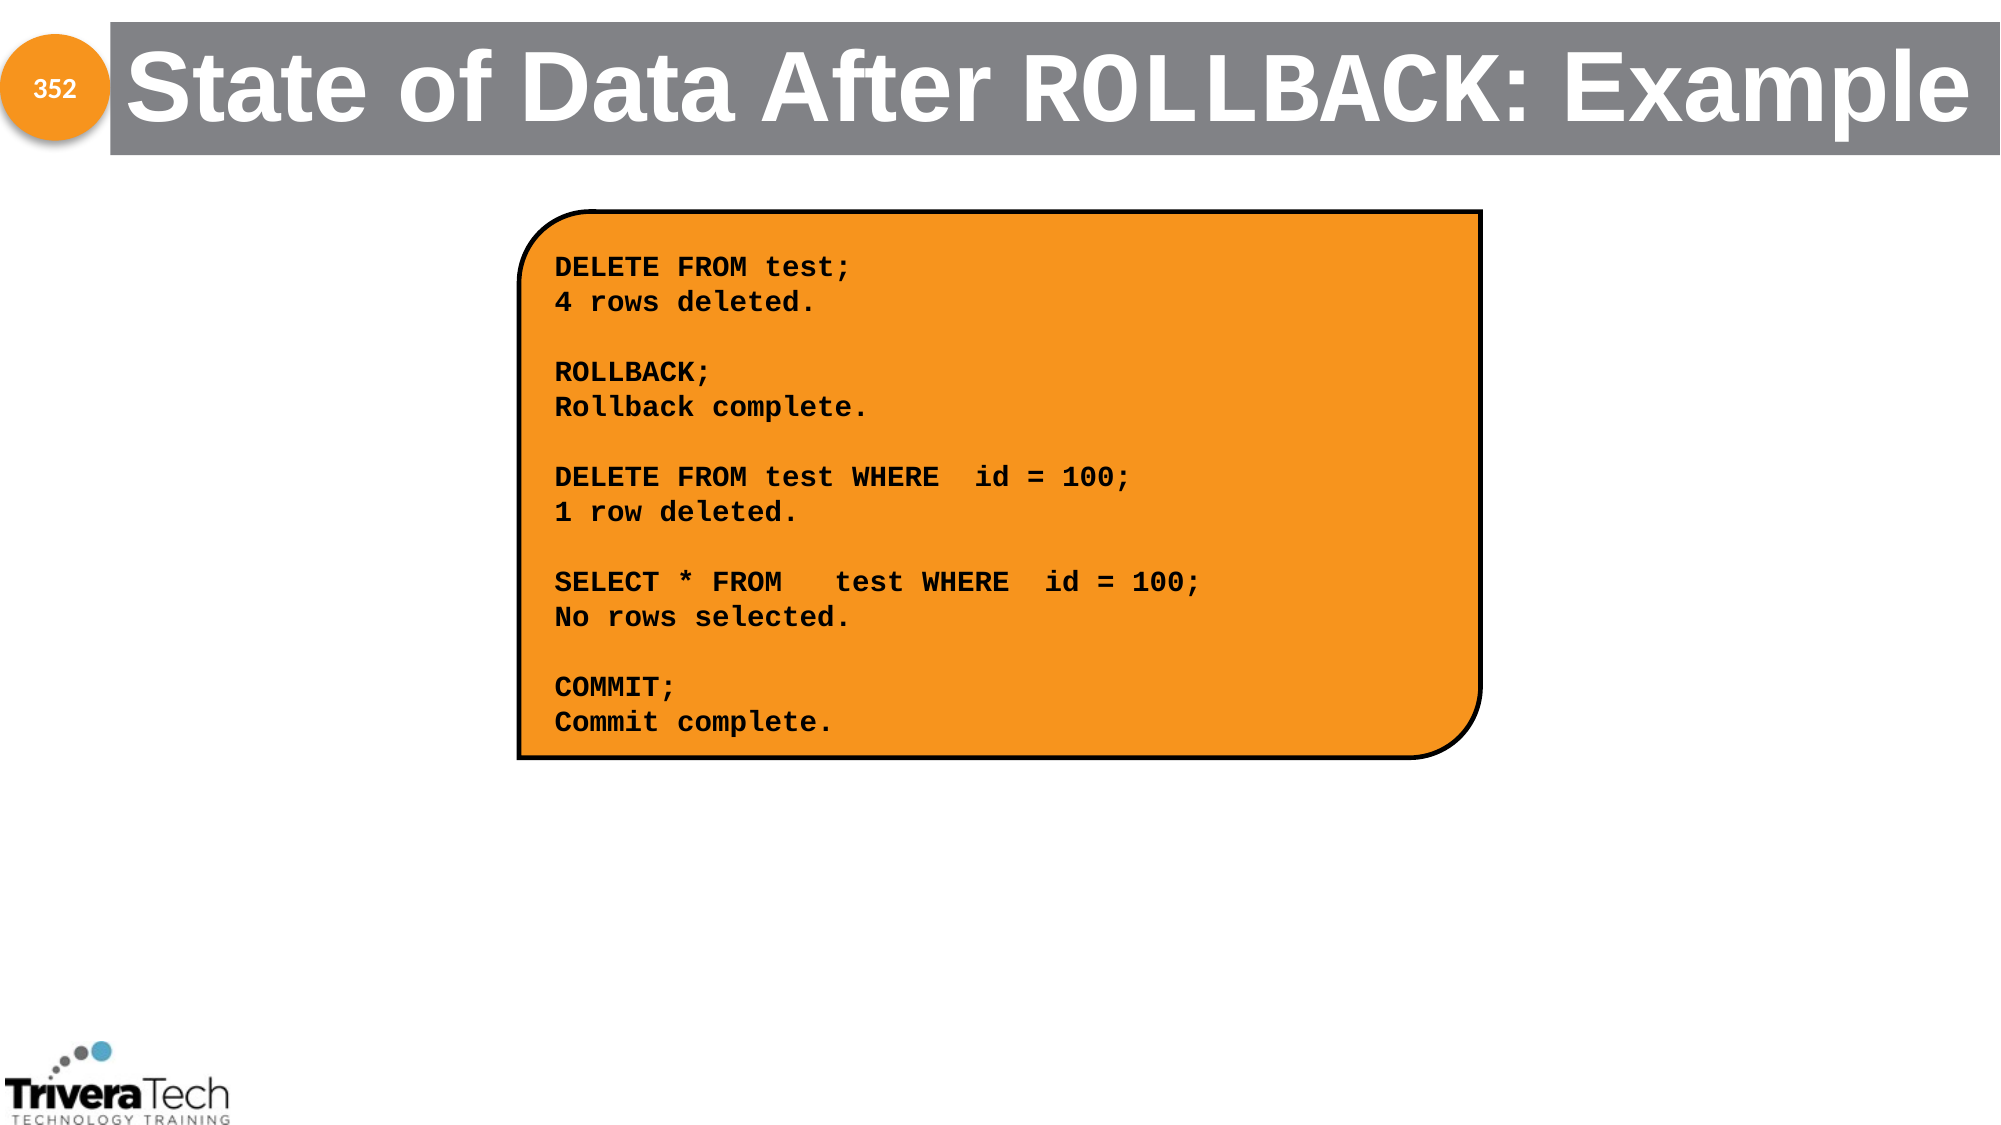

# State of Data After ROLLBACK: Example
352

DELETE FROM test;
4 rows deleted.

ROLLBACK;
Rollback complete.

DELETE FROM test WHERE  id = 100;
1 row deleted.

SELECT * FROM   test WHERE  id = 100;
No rows selected.

COMMIT;
Commit complete.